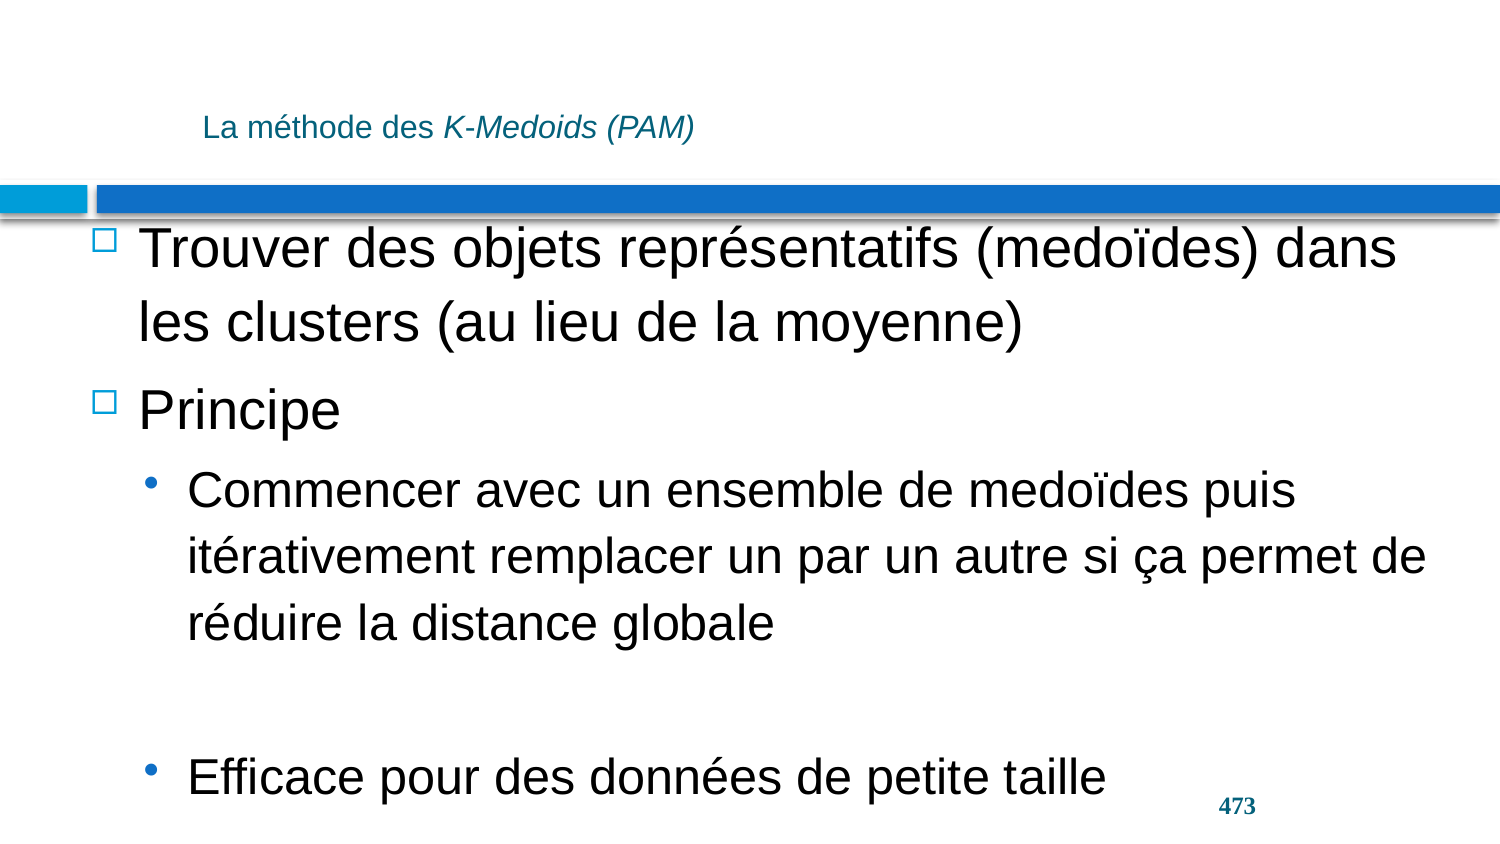

# La méthode des K-Medoids (PAM)
Trouver des objets représentatifs (medoïdes) dans les clusters (au lieu de la moyenne)
Principe
Commencer avec un ensemble de medoïdes puis itérativement remplacer un par un autre si ça permet de réduire la distance globale

Efficace pour des données de petite taille
473